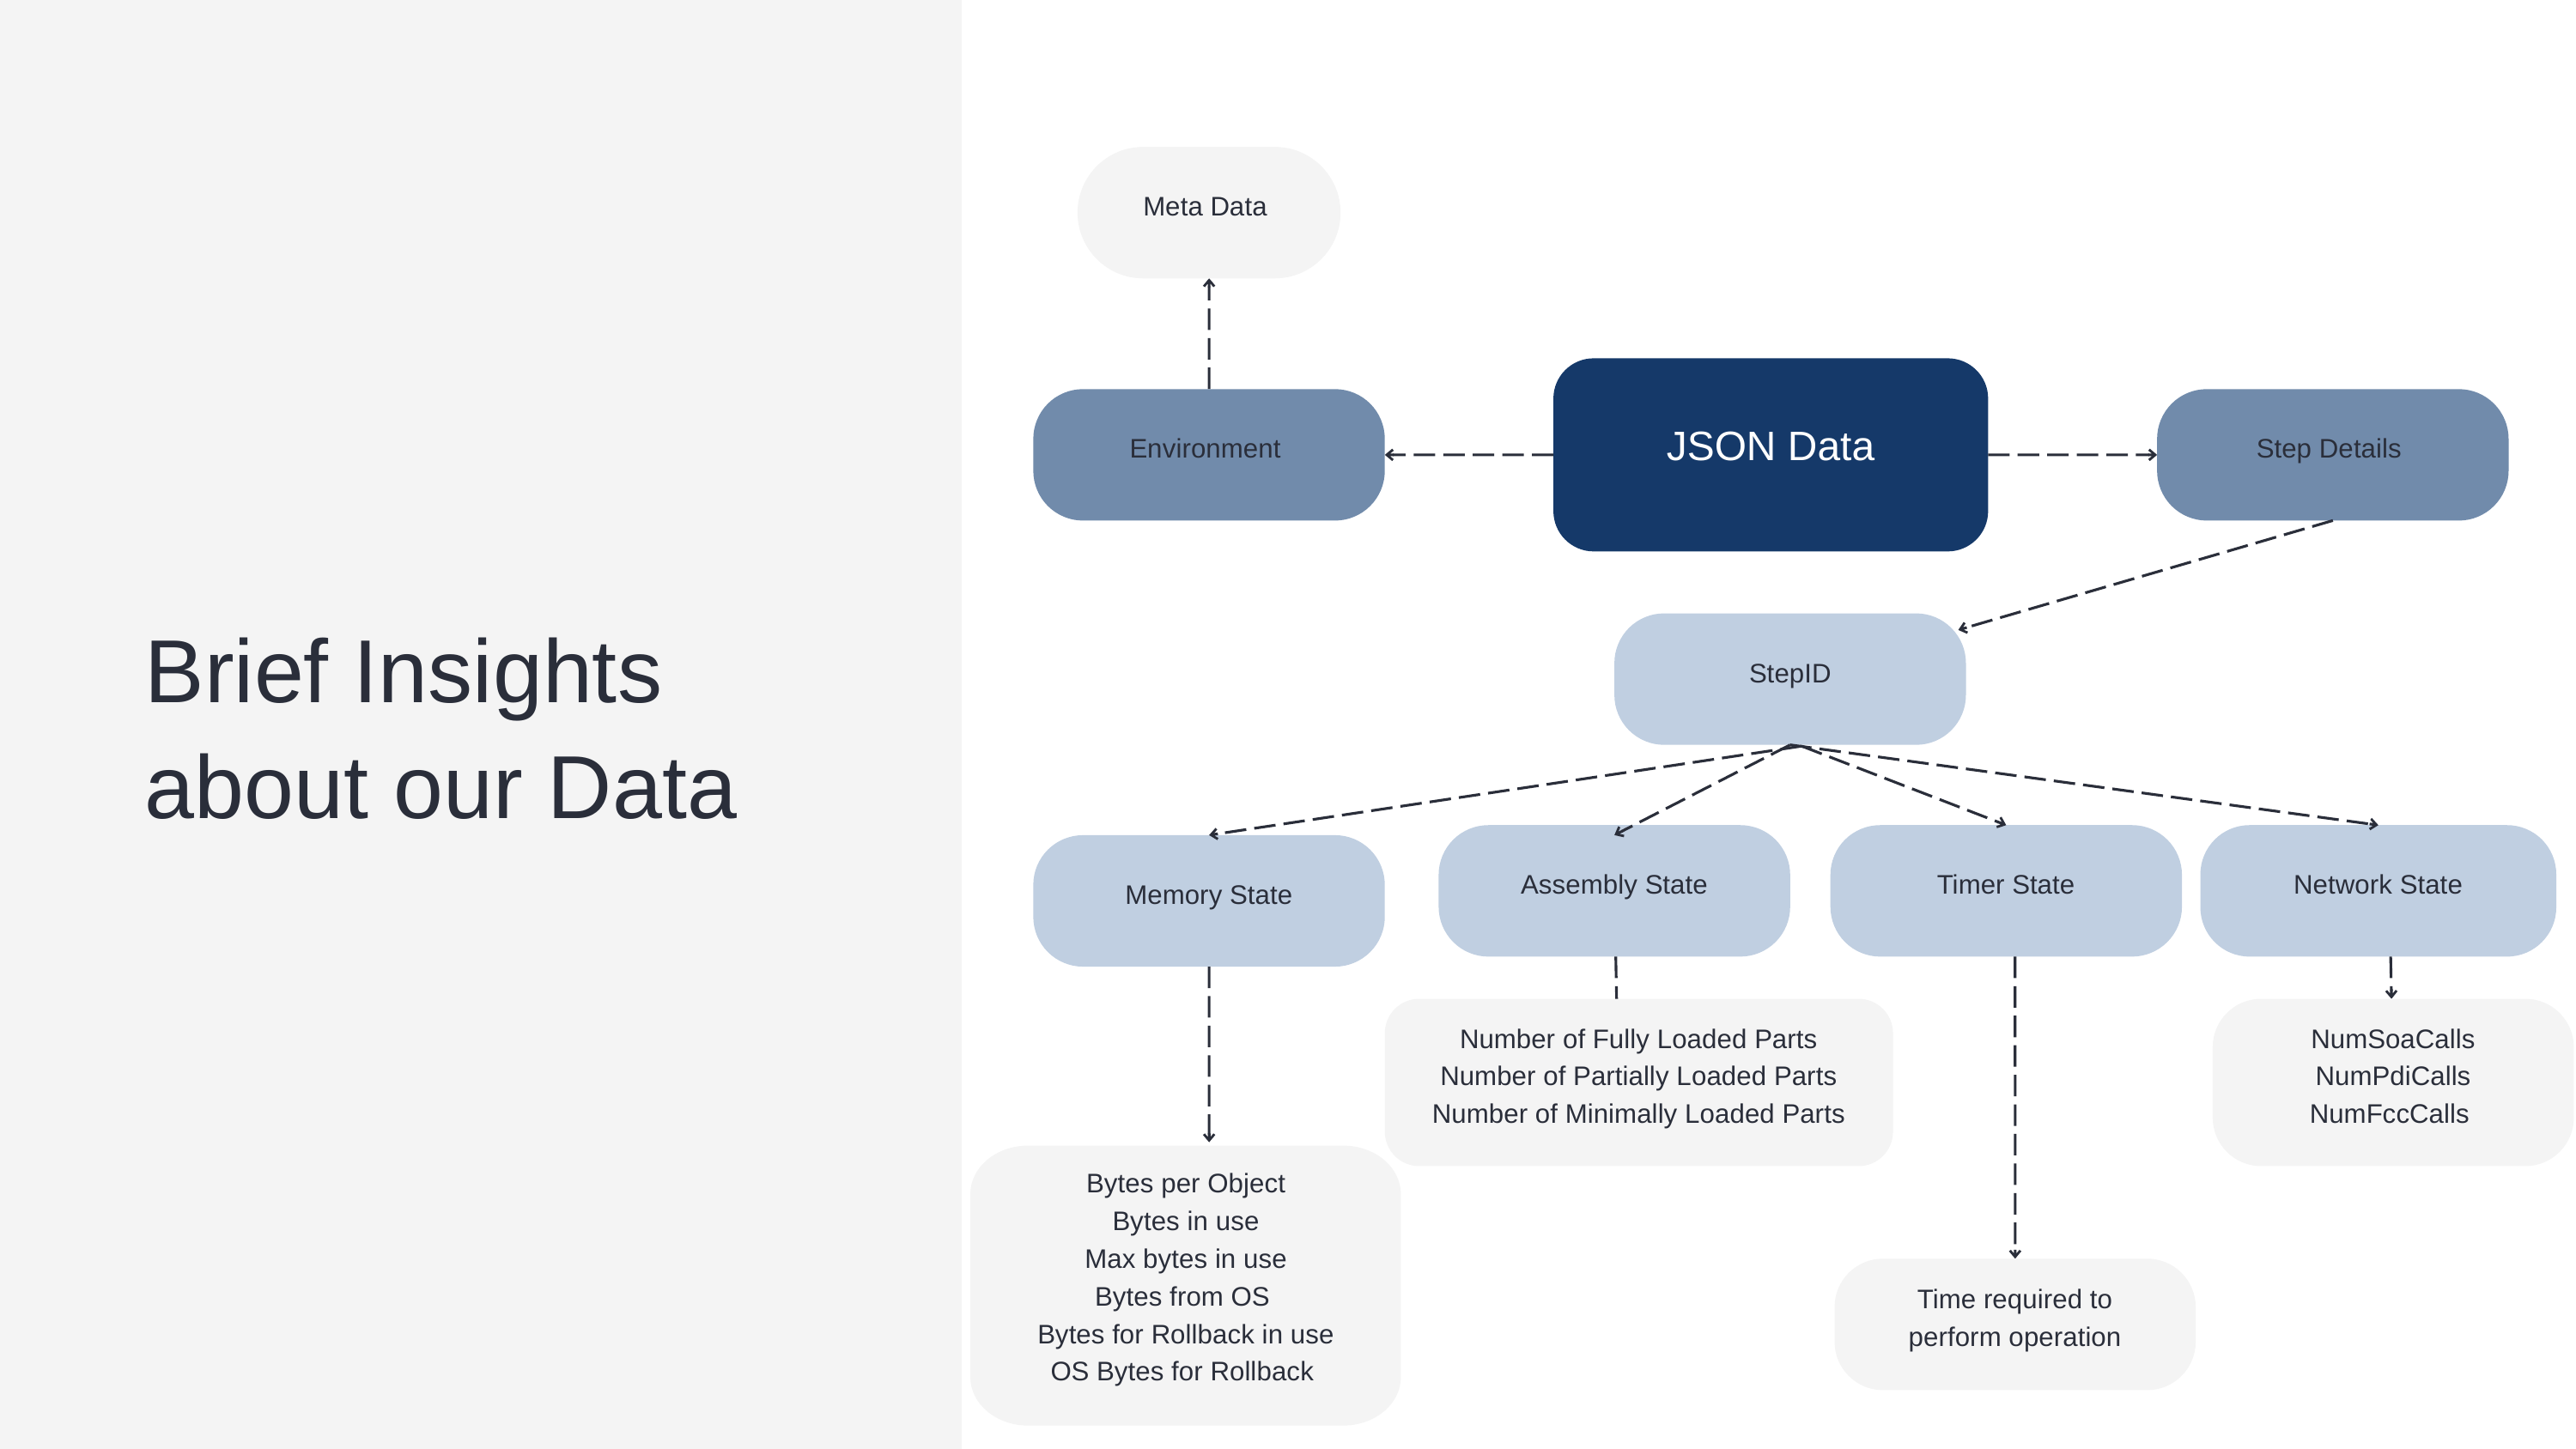

Meta Data

JSON Data

Environment

Step Details

Brief Insights about our Data

StepID

Assembly State

Timer State

Network State

Memory State

Number of Fully Loaded Parts
Number of Partially Loaded Parts
Number of Minimally Loaded Parts

NumSoaCalls
NumPdiCalls
NumFccCalls
Bytes per Object
Bytes in use
Max bytes in use
Bytes from OS
Bytes for Rollback in use
OS Bytes for Rollback

Time required to perform operation